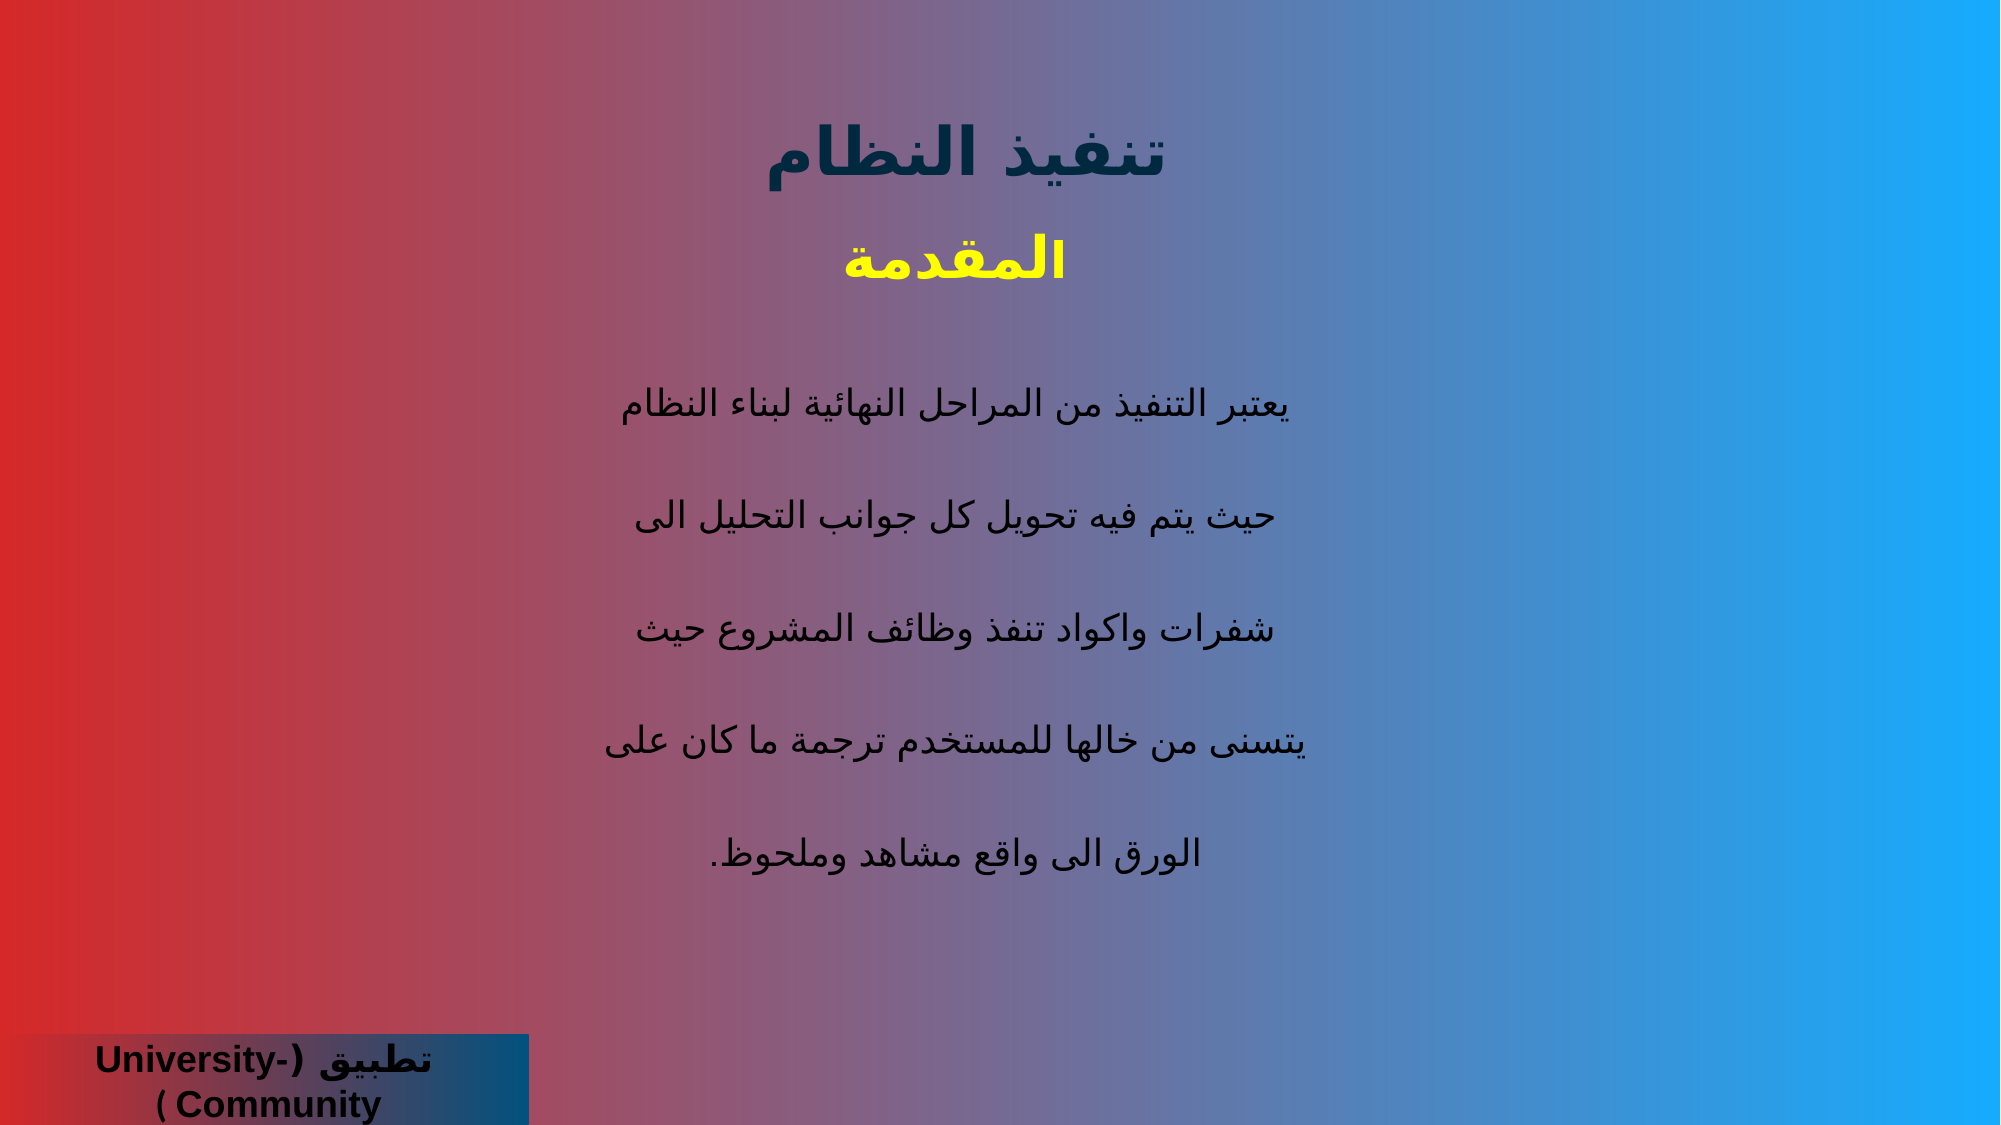

تنفيذ النظام
المقدمة
يعتبر التنفيذ من المراحل النهائية لبناء النظام حيث يتم فيه تحويل كل جوانب التحليل الى شفرات واكواد تنفذ وظائف المشروع حيث يتسنى من خالها للمستخدم ترجمة ما كان على الورق الى واقع مشاهد وملحوظ.

تطبيق (University-Community )